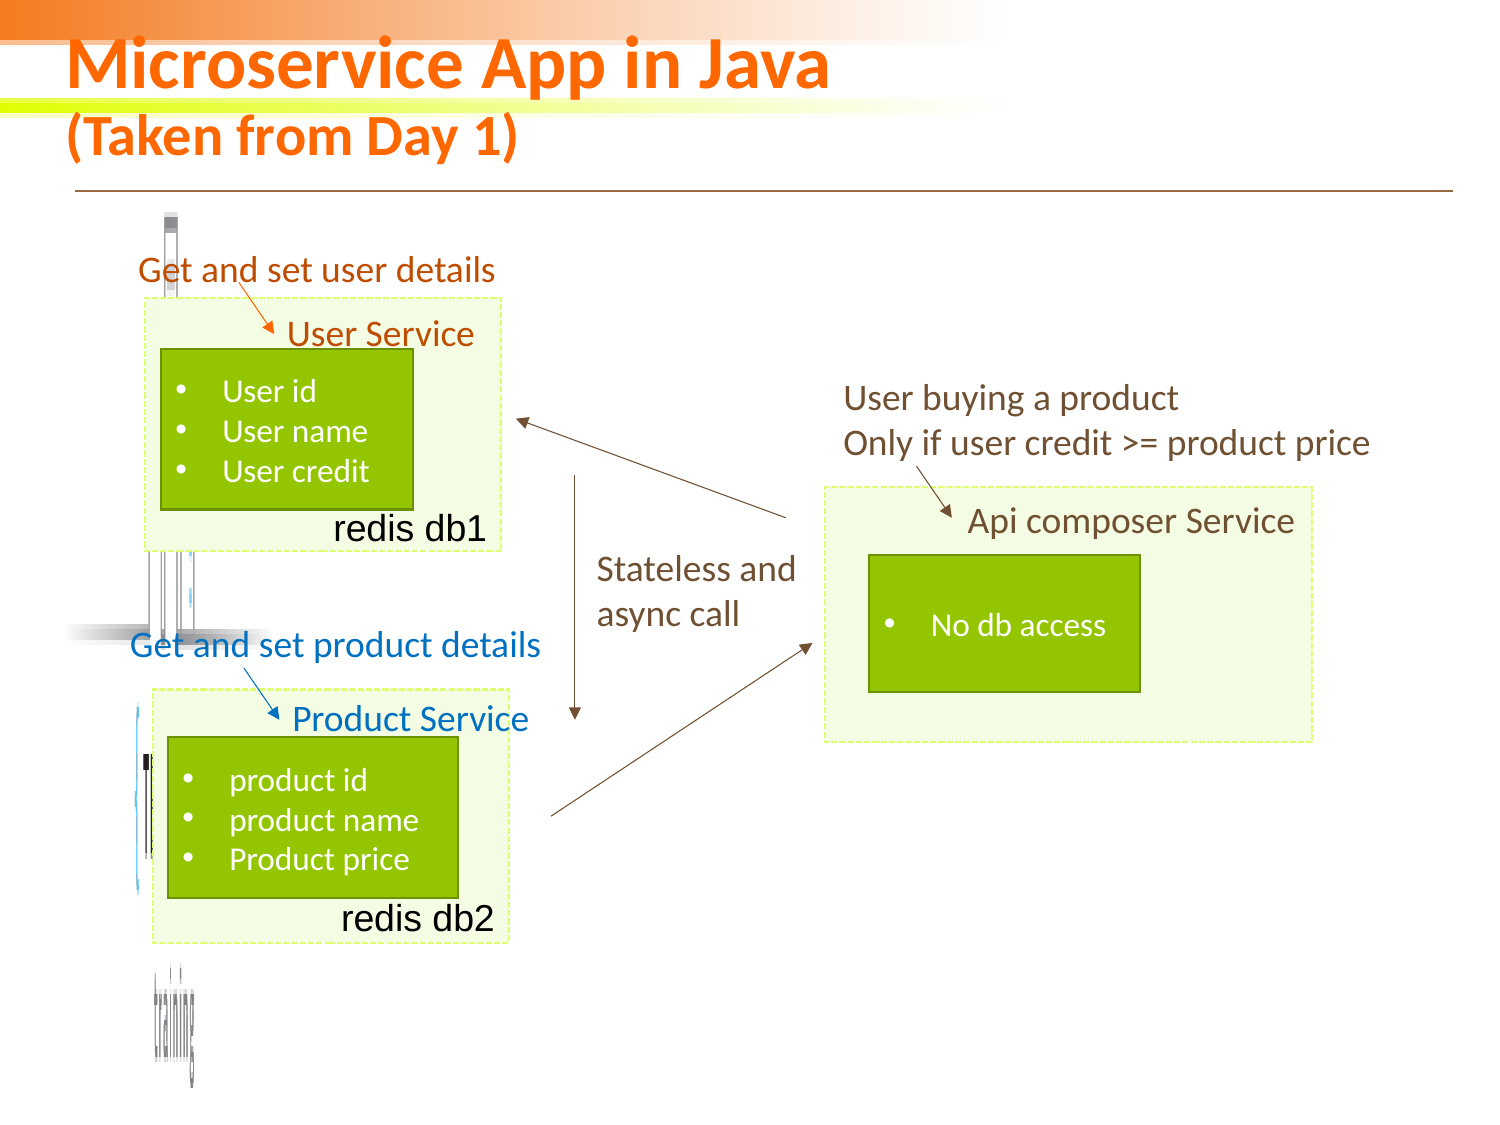

# Microservice App in Java (Taken from Day 1)
Get and set user details

User Service
User id
User name
User credit
User buying a product
Only if user credit >= product price

Api composer Service
redis db1
Stateless and
async call
No db access
Get and set product details
Product Service

product id
product name
Product price
redis db2